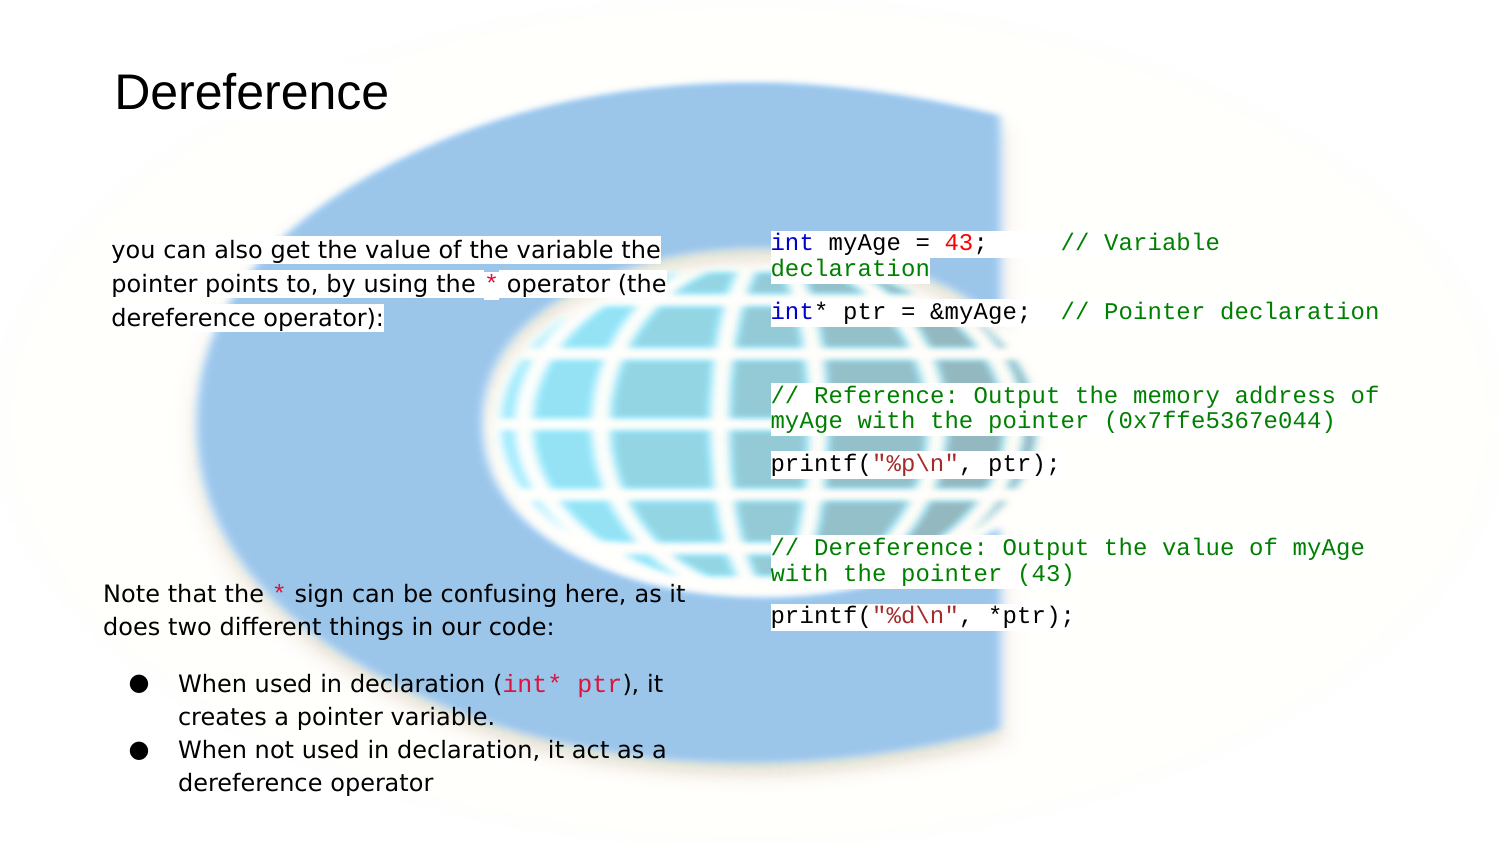

# Dereference

you can also get the value of the variable the pointer points to, by using the * operator (the dereference operator):

int myAge = 43;     // Variable declaration
int* ptr = &myAge;  // Pointer declaration

// Reference: Output the memory address of myAge with the pointer (0x7ffe5367e044)
printf("%p\n", ptr);

// Dereference: Output the value of myAge with the pointer (43)
printf("%d\n", *ptr);
Note that the * sign can be confusing here, as it does two different things in our code:
When used in declaration (int* ptr), it creates a pointer variable.
When not used in declaration, it act as a dereference operator